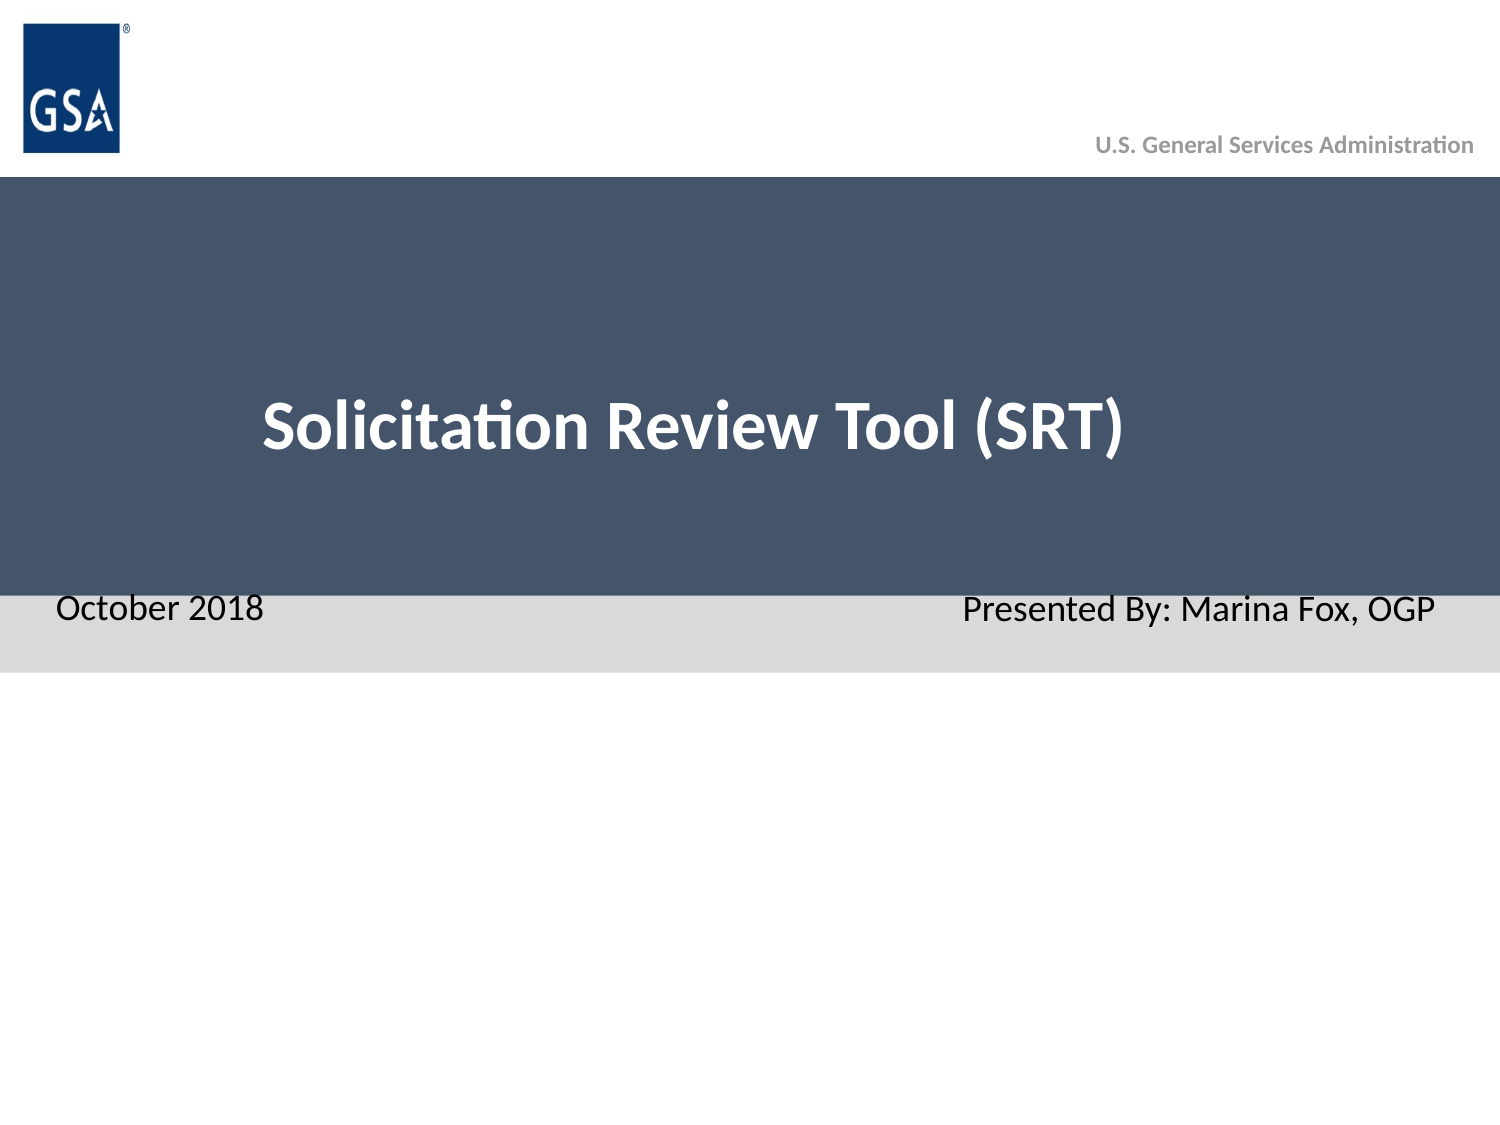

Solicitation Review Tool (SRT)

October 2018
Presented By: Marina Fox, OGP